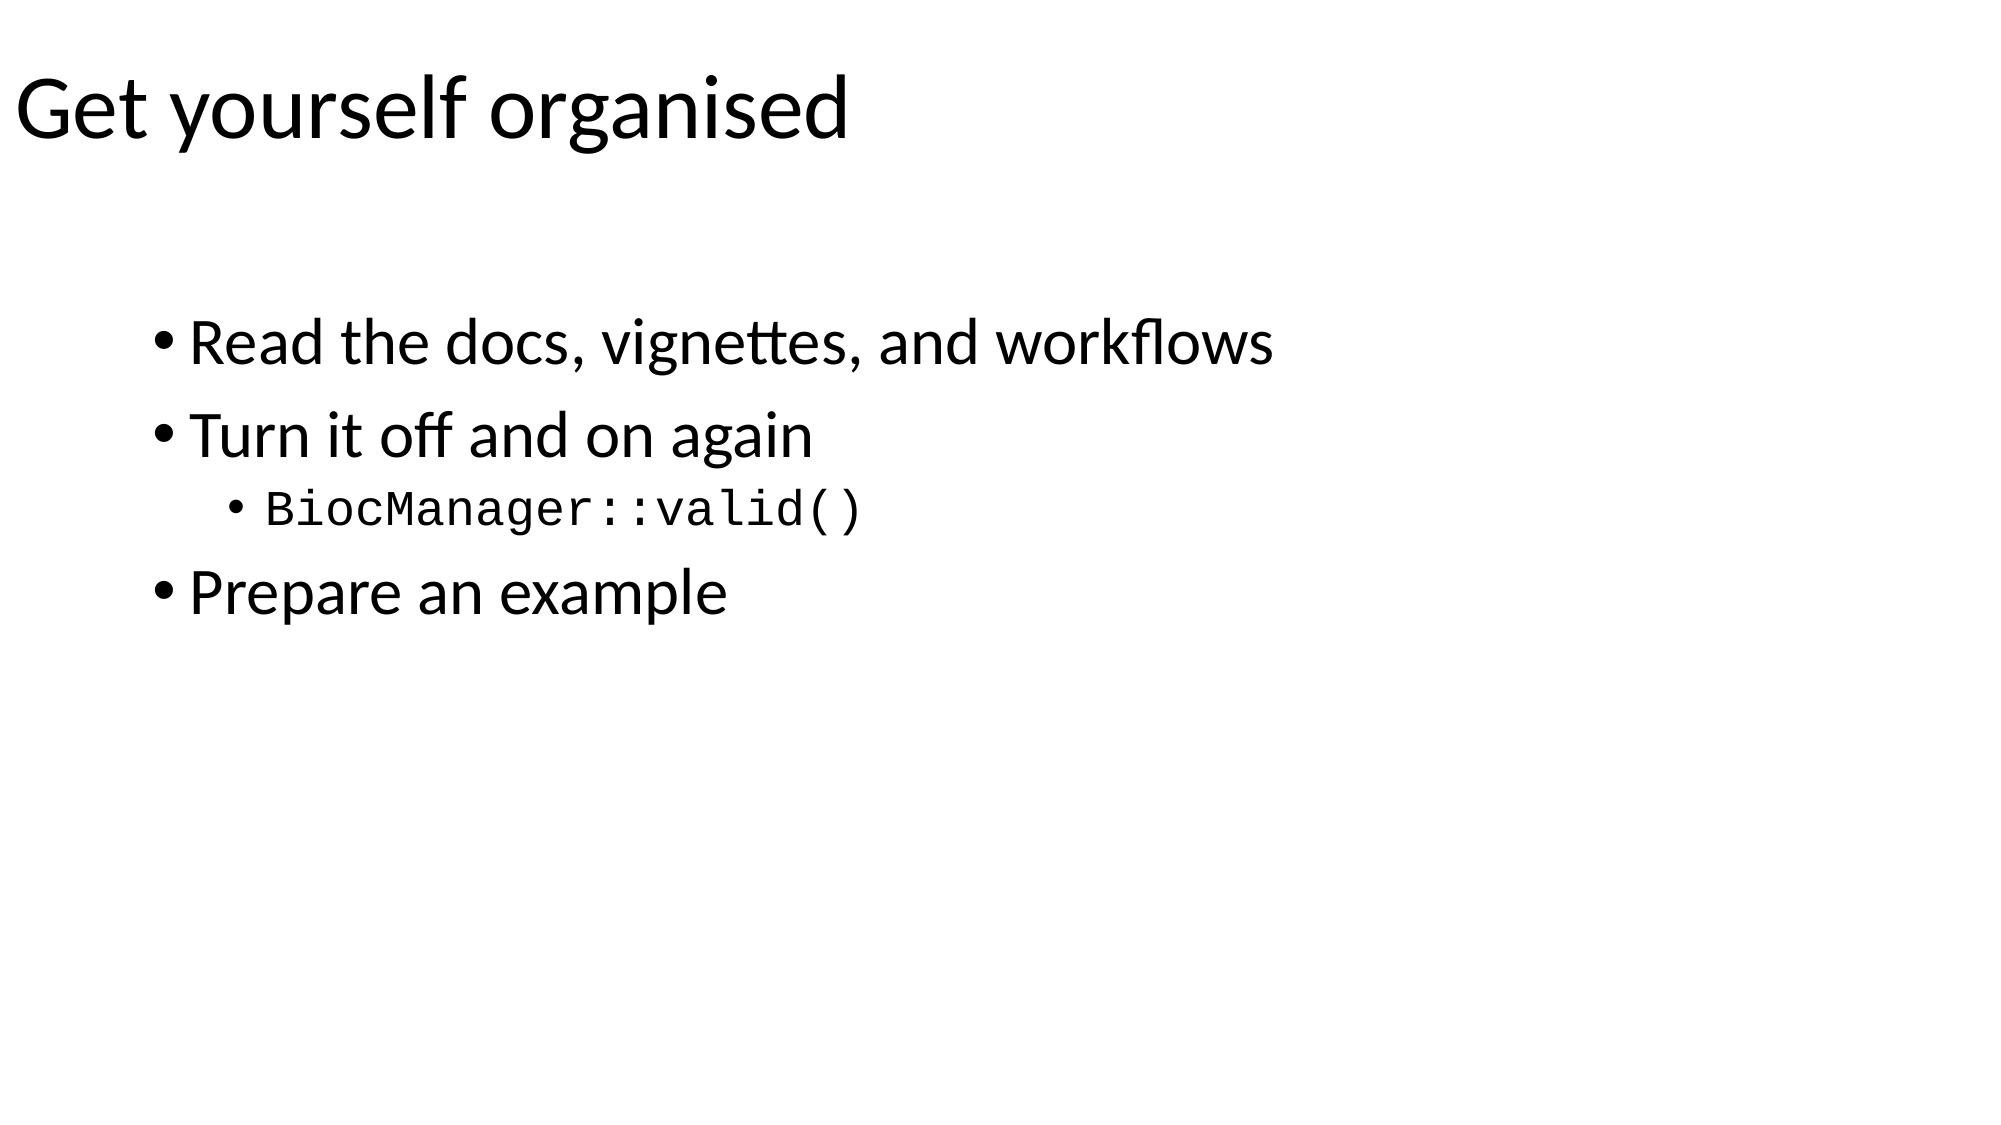

# Get yourself organised
Read the docs, vignettes, and workflows
Turn it off and on again
BiocManager::valid()
Prepare an example